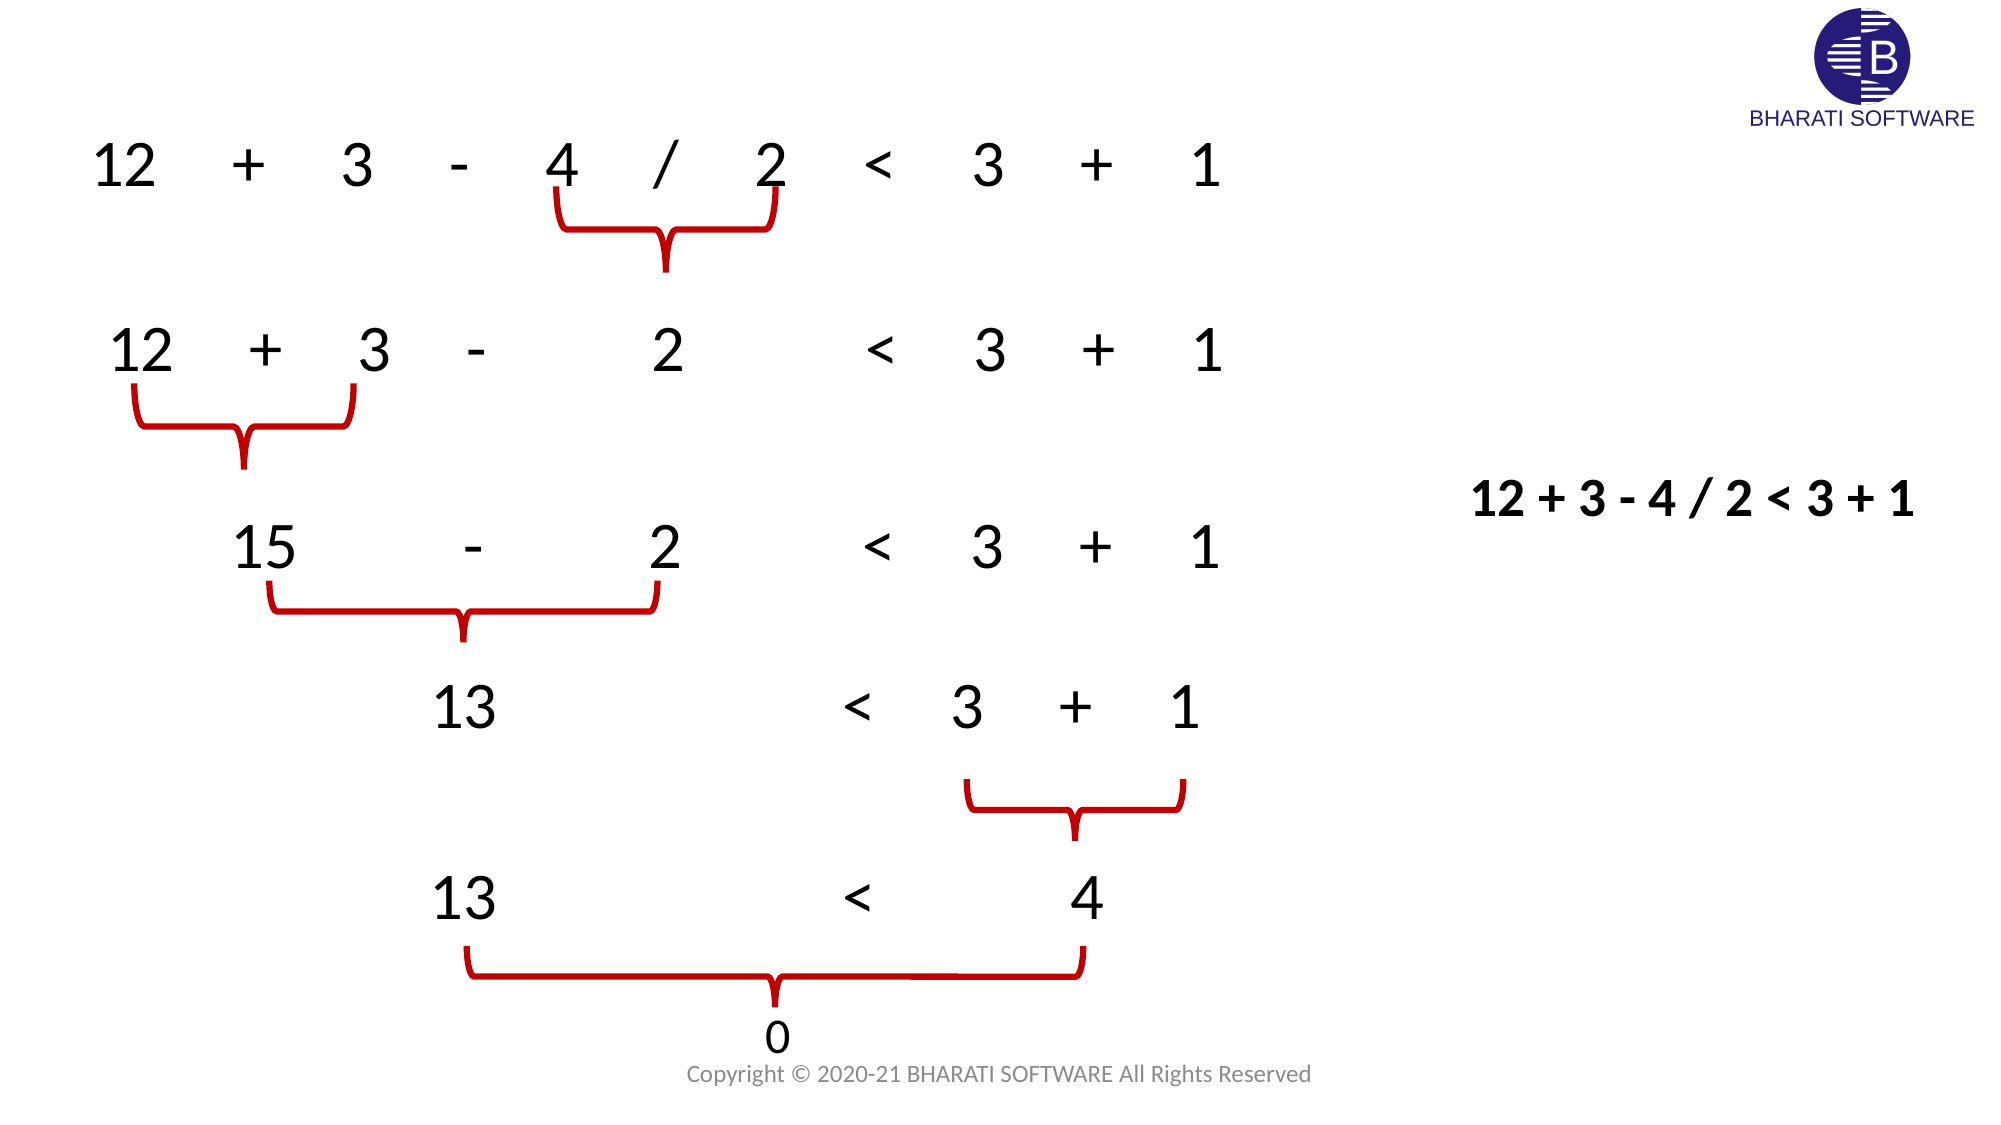

12     +     3     -     4     /     2     <     3     +     1

12     +     3     -           2            <     3     +     1

12 + 3 - 4 / 2 < 3 + 1
      15           -           2            <     3     +     1
                     13                       <     3     +     1

                     13                       <             4
0
Copyright © 2020-21 BHARATI SOFTWARE All Rights Reserved